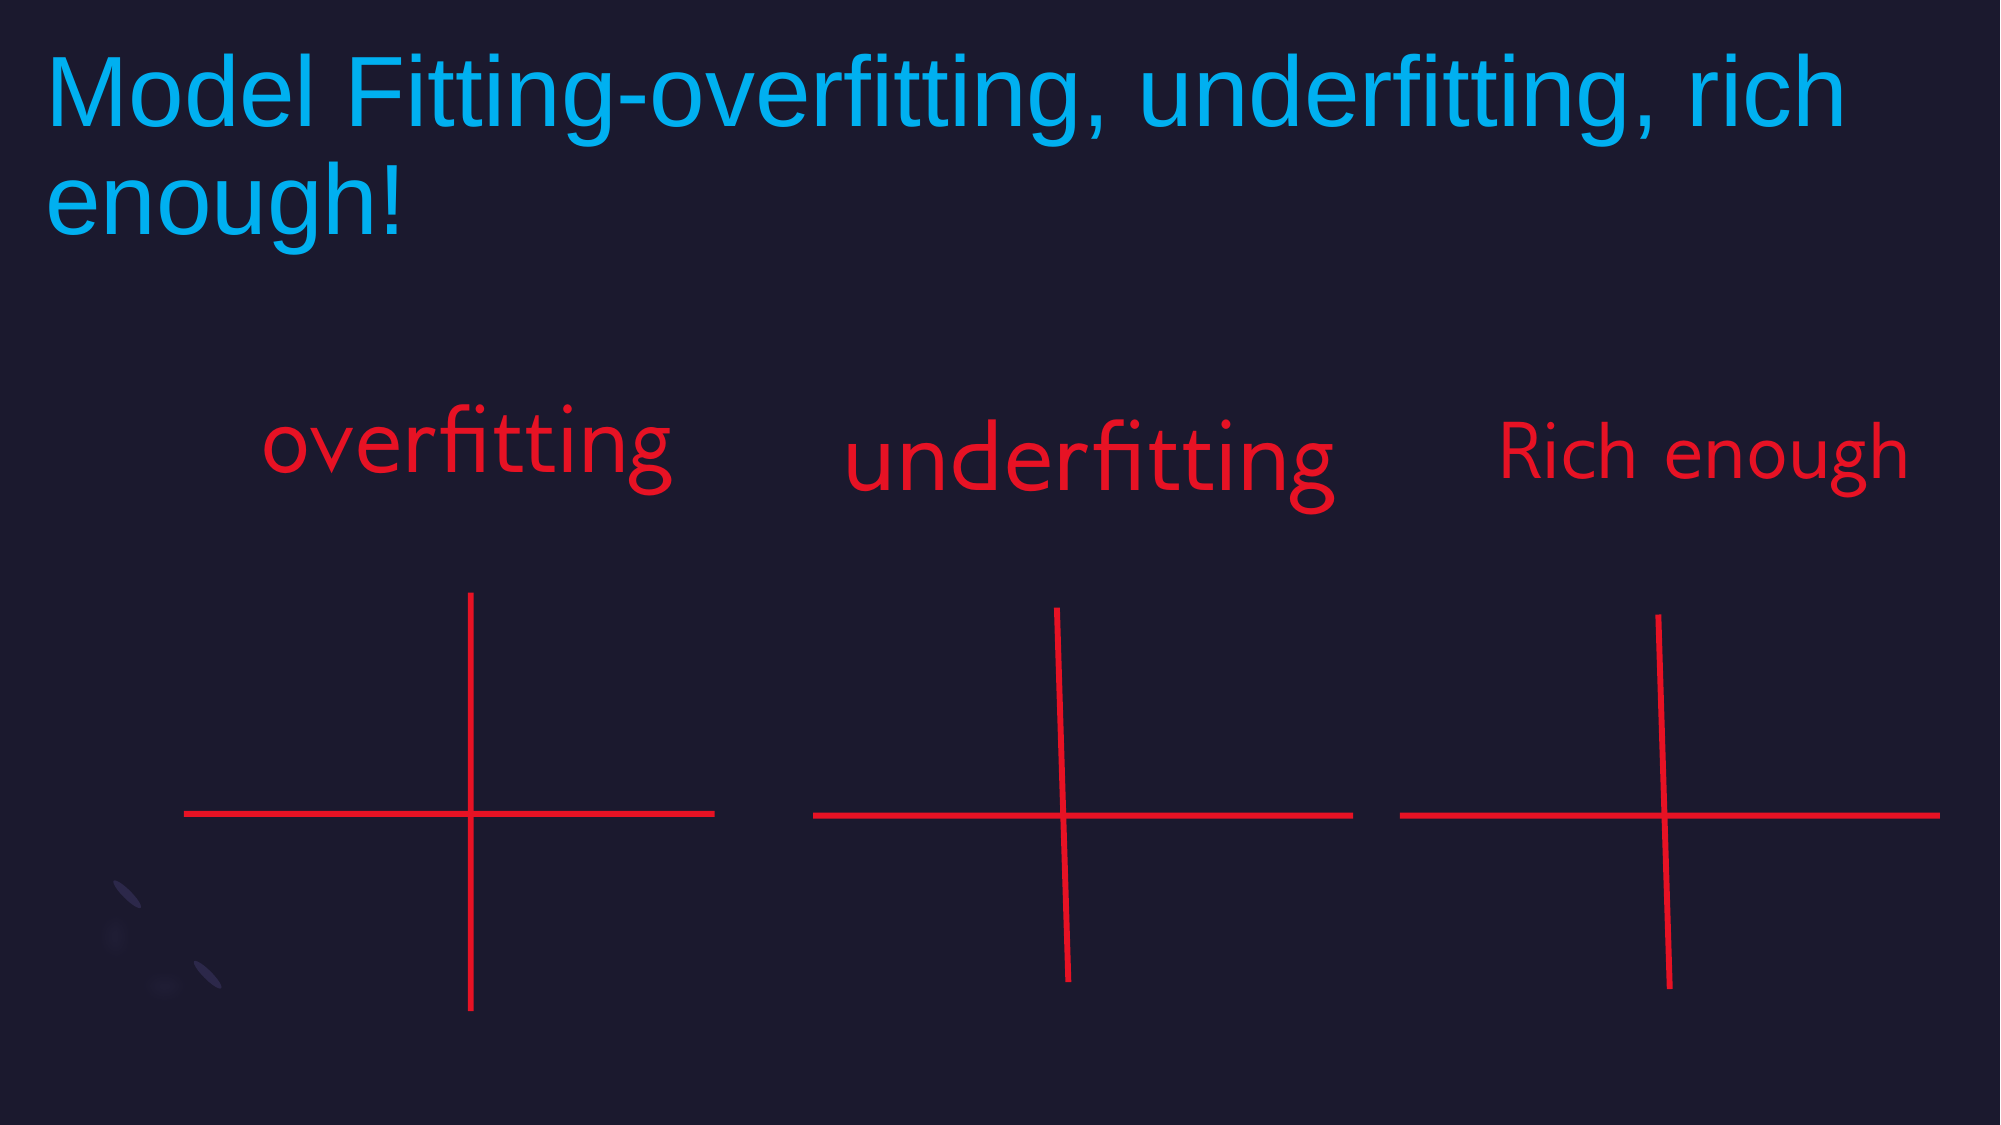

# Model Fitting-overfitting, underfitting, rich enough!
overfitting
underfitting
Rich enough